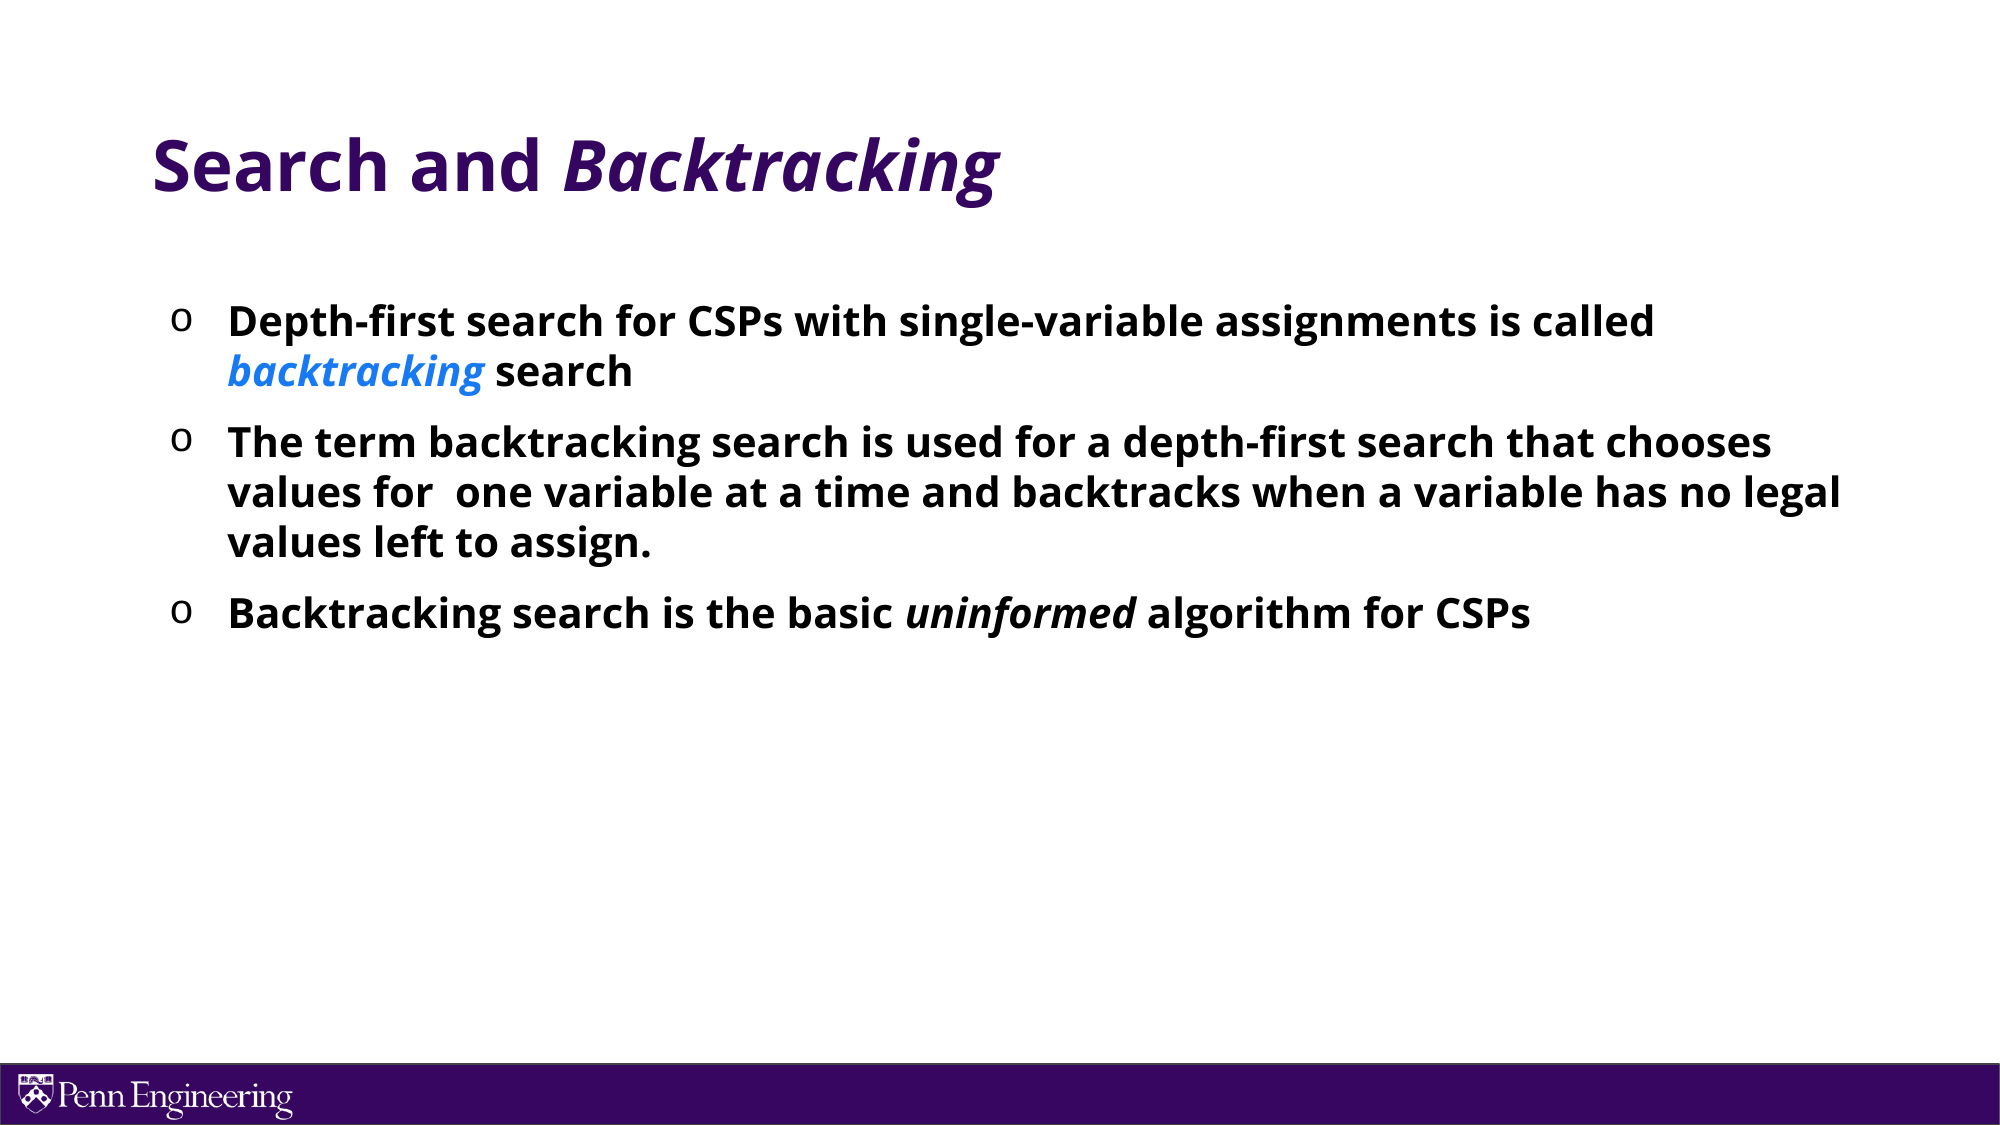

# Search and Backtracking
Depth-first search for CSPs with single-variable assignments is called backtracking search
The term backtracking search is used for a depth-first search that chooses values for  one variable at a time and backtracks when a variable has no legal values left to assign.
Backtracking search is the basic uninformed algorithm for CSPs